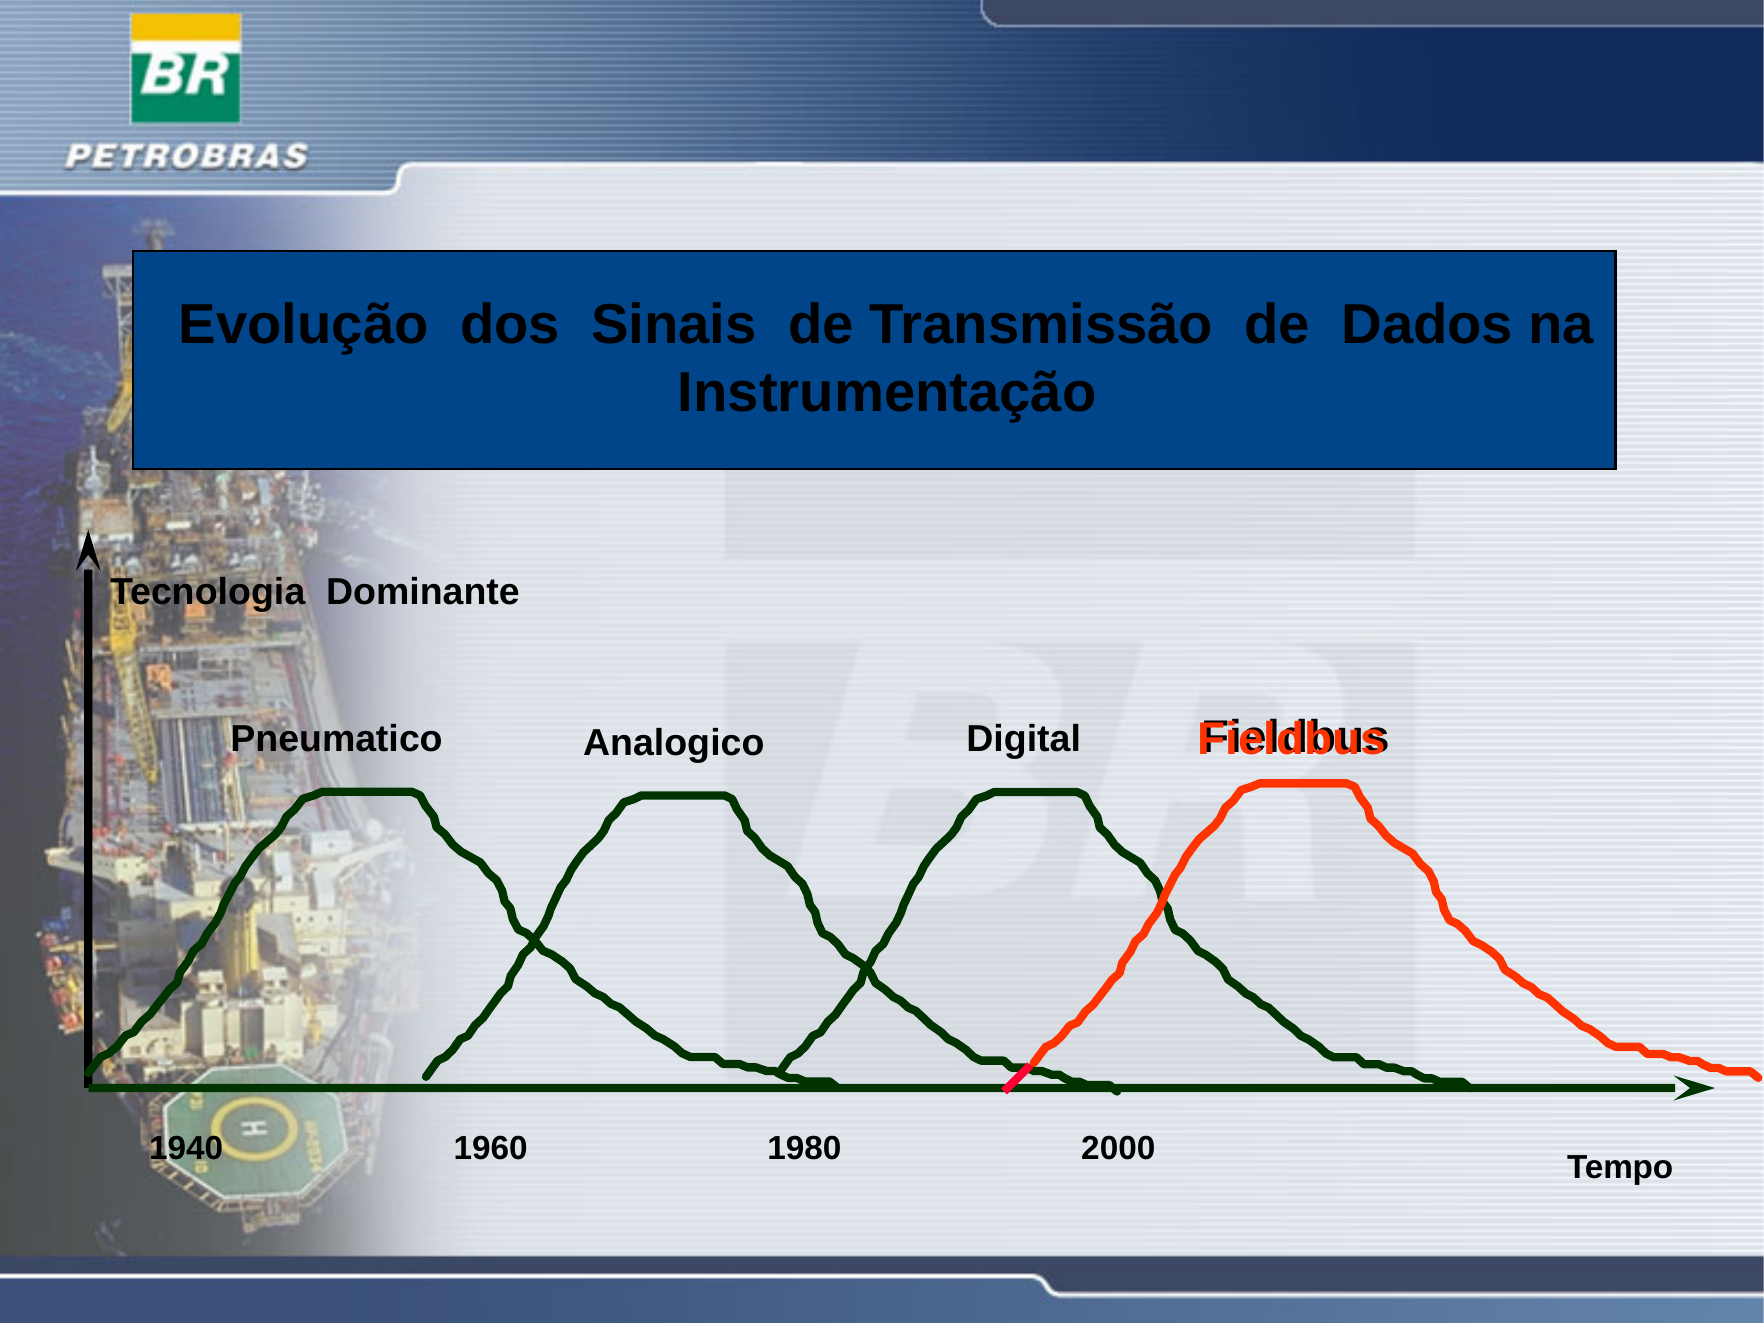

Evolução  dos  Sinais  de Transmissão  de  Dados na  Instrumentação

Tecnologia  Dominante
Fieldbus
Fieldbus

Pneumatico

Digital

Analogico

1940                         1960                          1980                          2000
Tempo